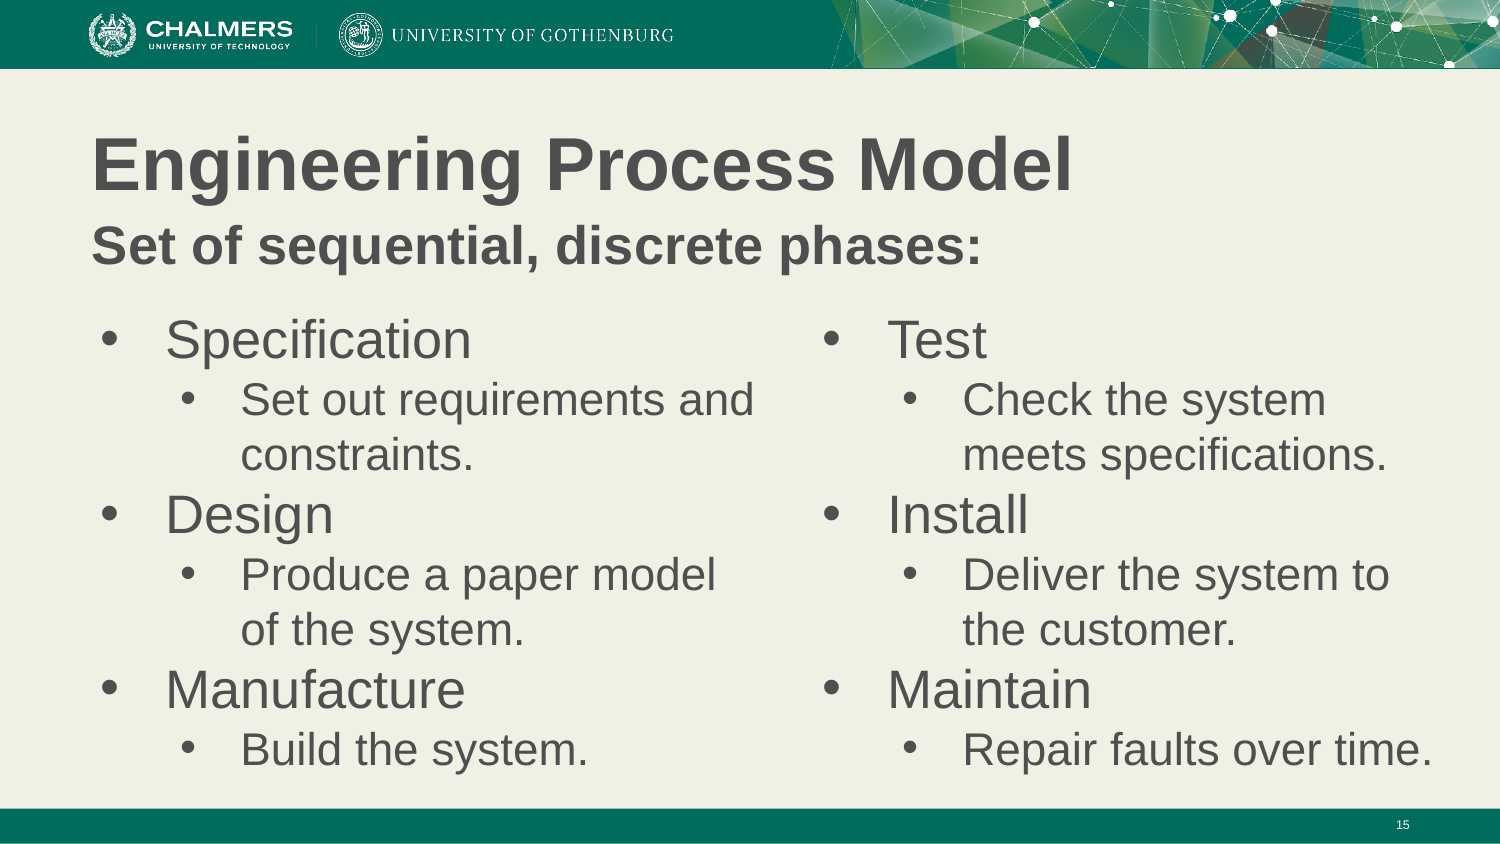

# Engineering Process Model
Set of sequential, discrete phases:
Specification
Set out requirements and constraints.
Design
Produce a paper model of the system.
Manufacture
Build the system.

Test
Check the system meets specifications.
Install
Deliver the system to the customer.
Maintain
Repair faults over time.
15